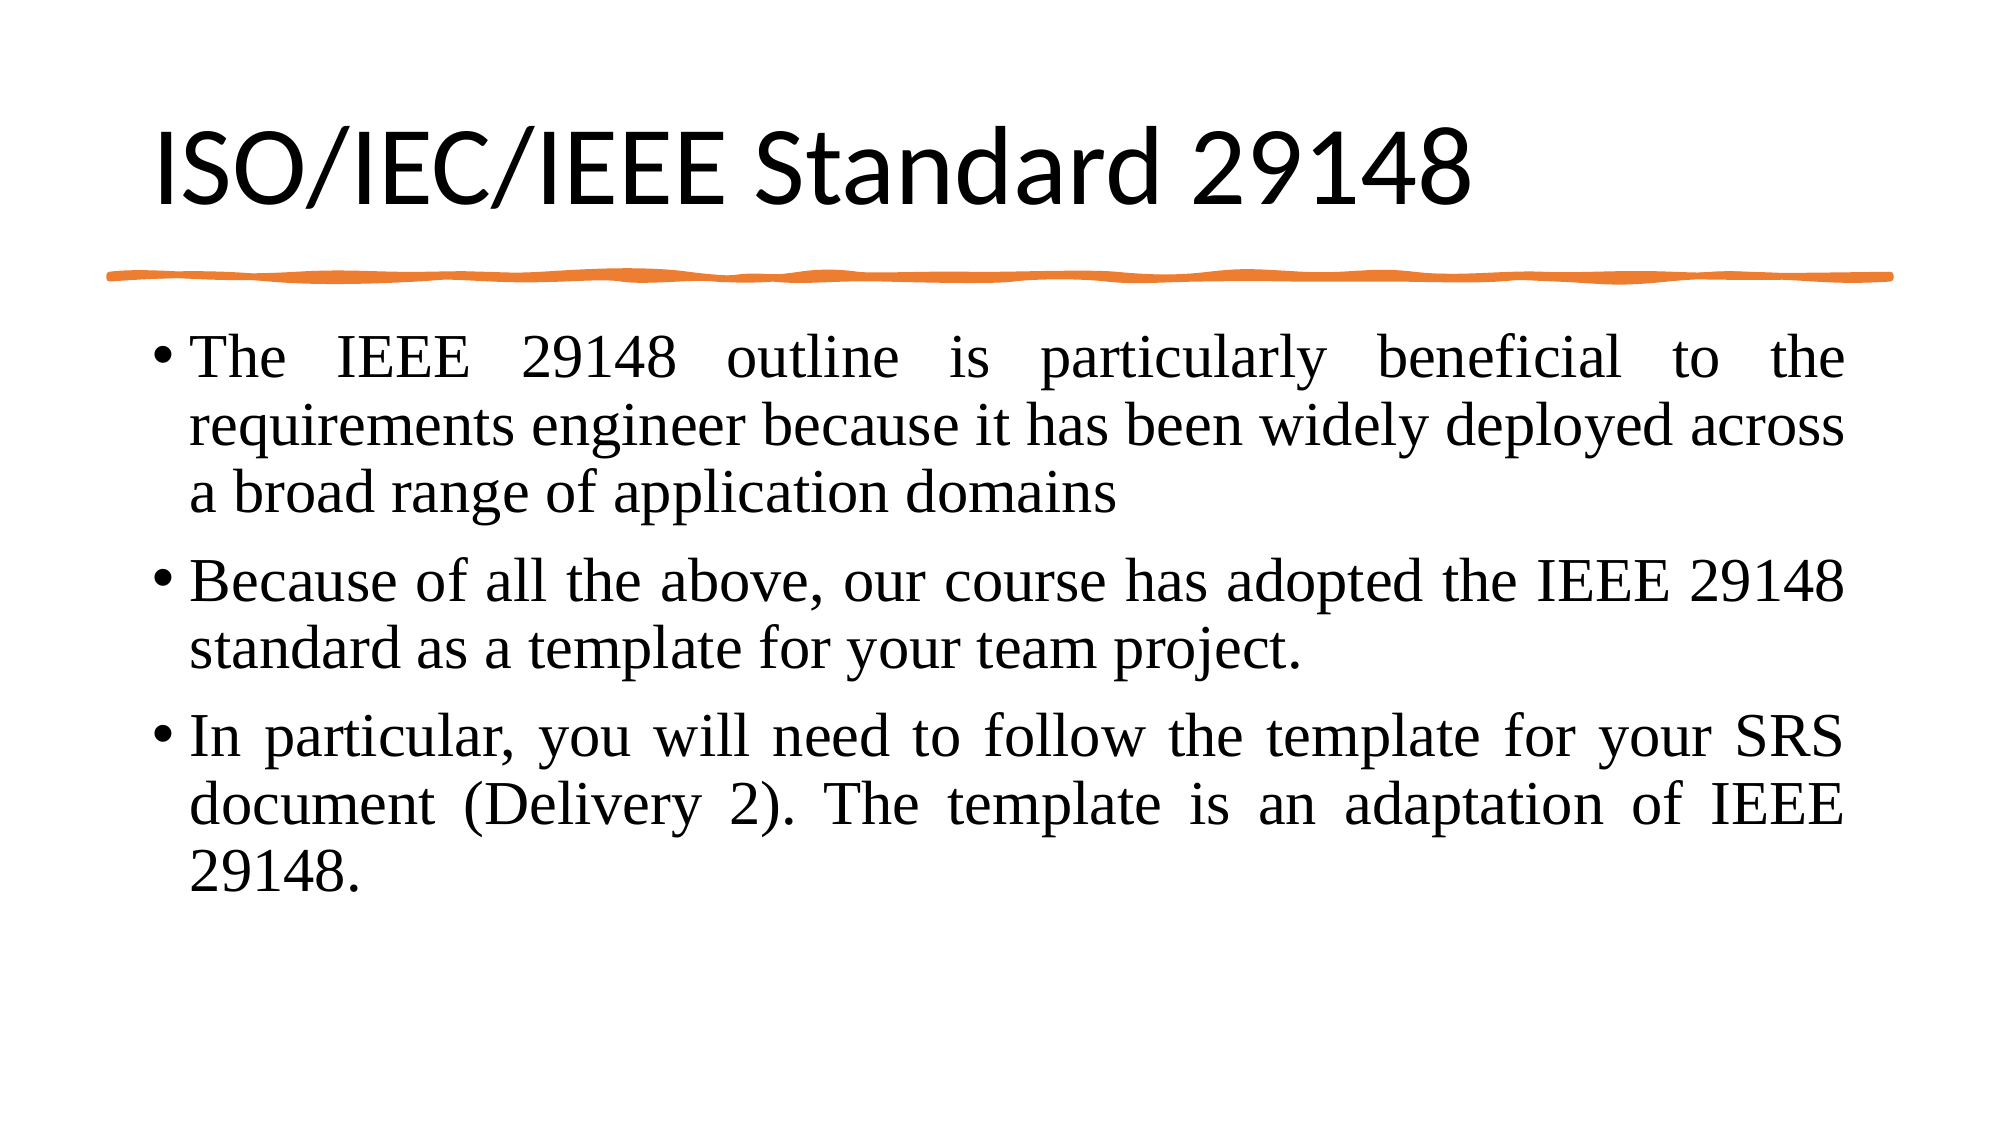

# ISO/IEC/IEEE Standard 29148

The IEEE 29148 outline is particularly beneficial to the requirements engineer because it has been widely deployed across a broad range of application domains
Because of all the above, our course has adopted the IEEE 29148 standard as a template for your team project.
In particular, you will need to follow the template for your SRS document (Delivery 2). The template is an adaptation of IEEE 29148.

20